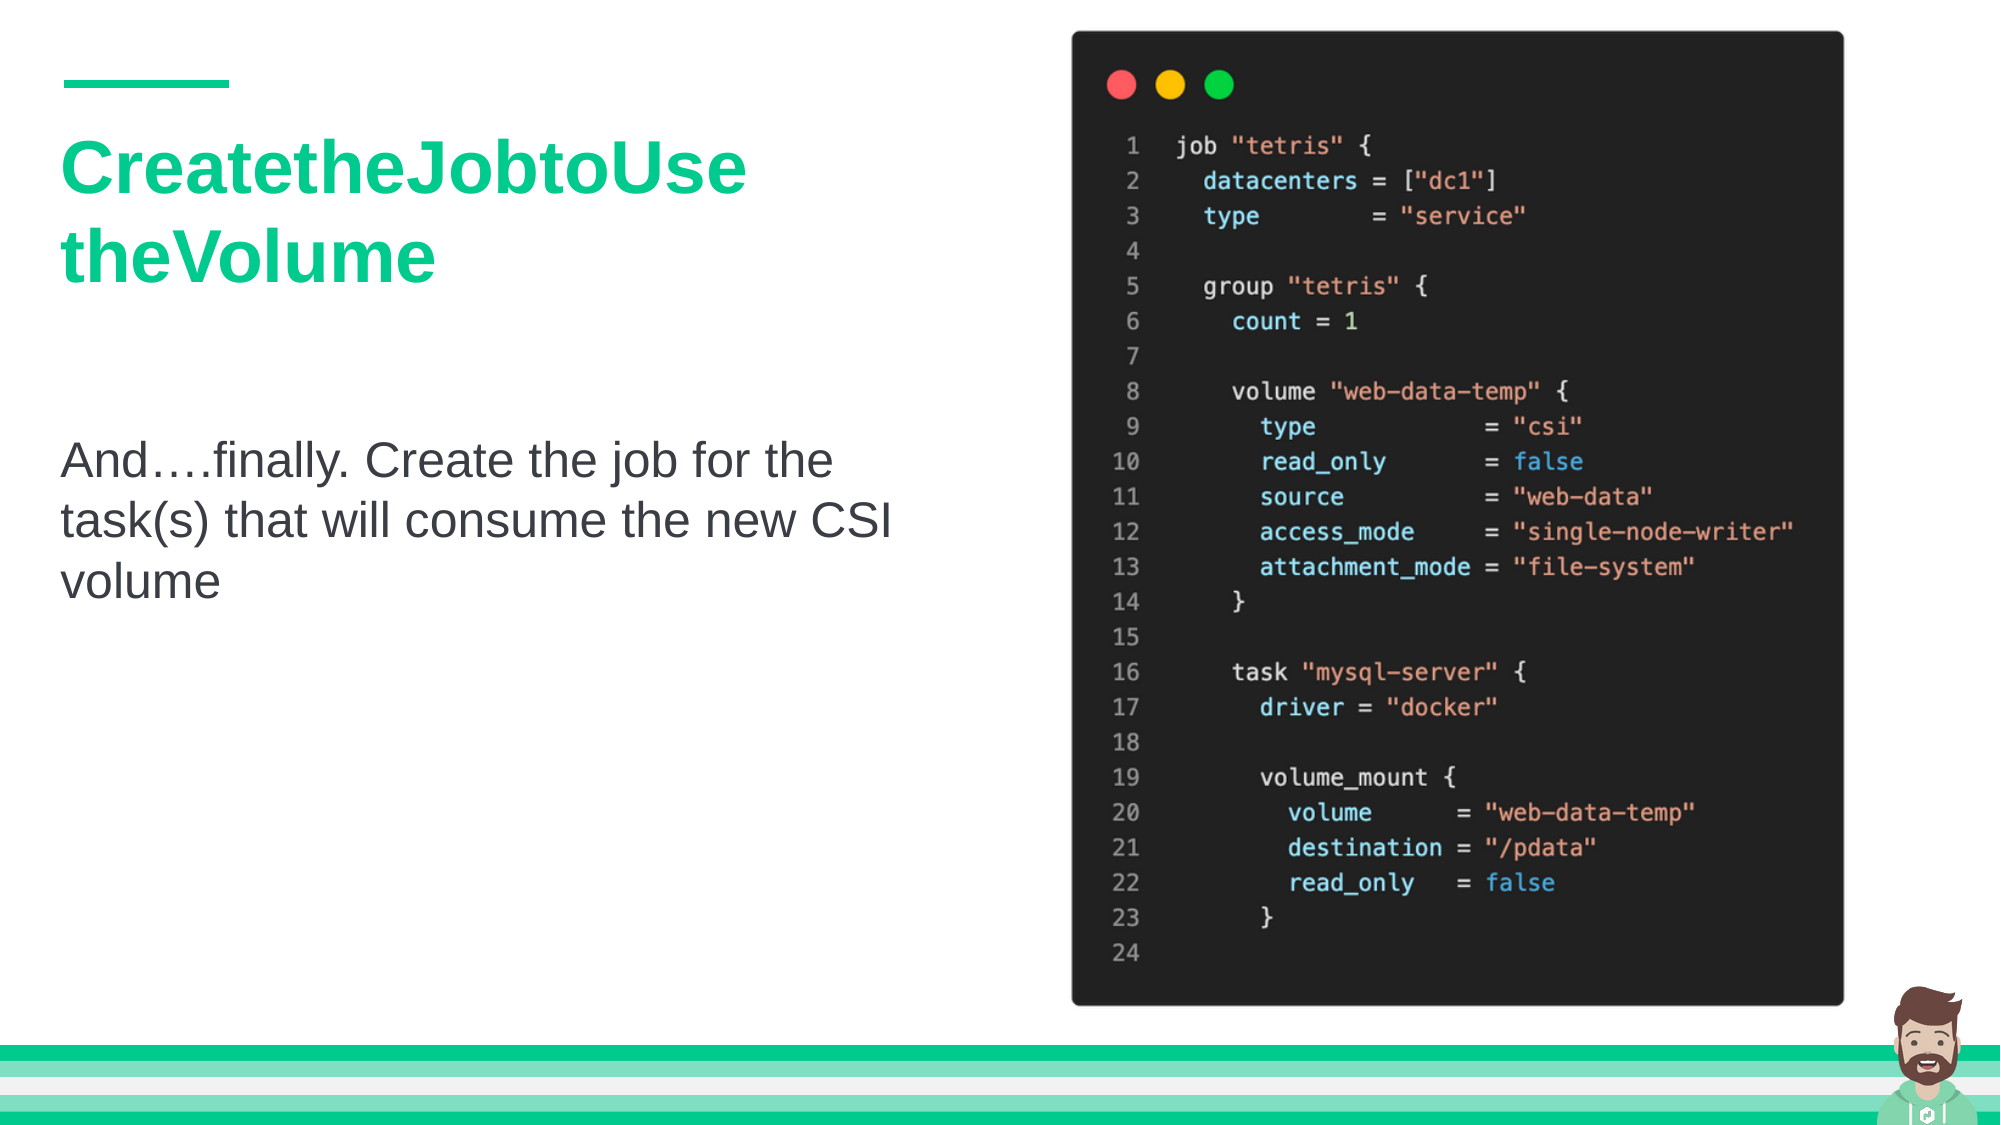

CreatetheJobtoUse theVolume
And….finally. Create the job for the task(s) that will consume the new CSI volume